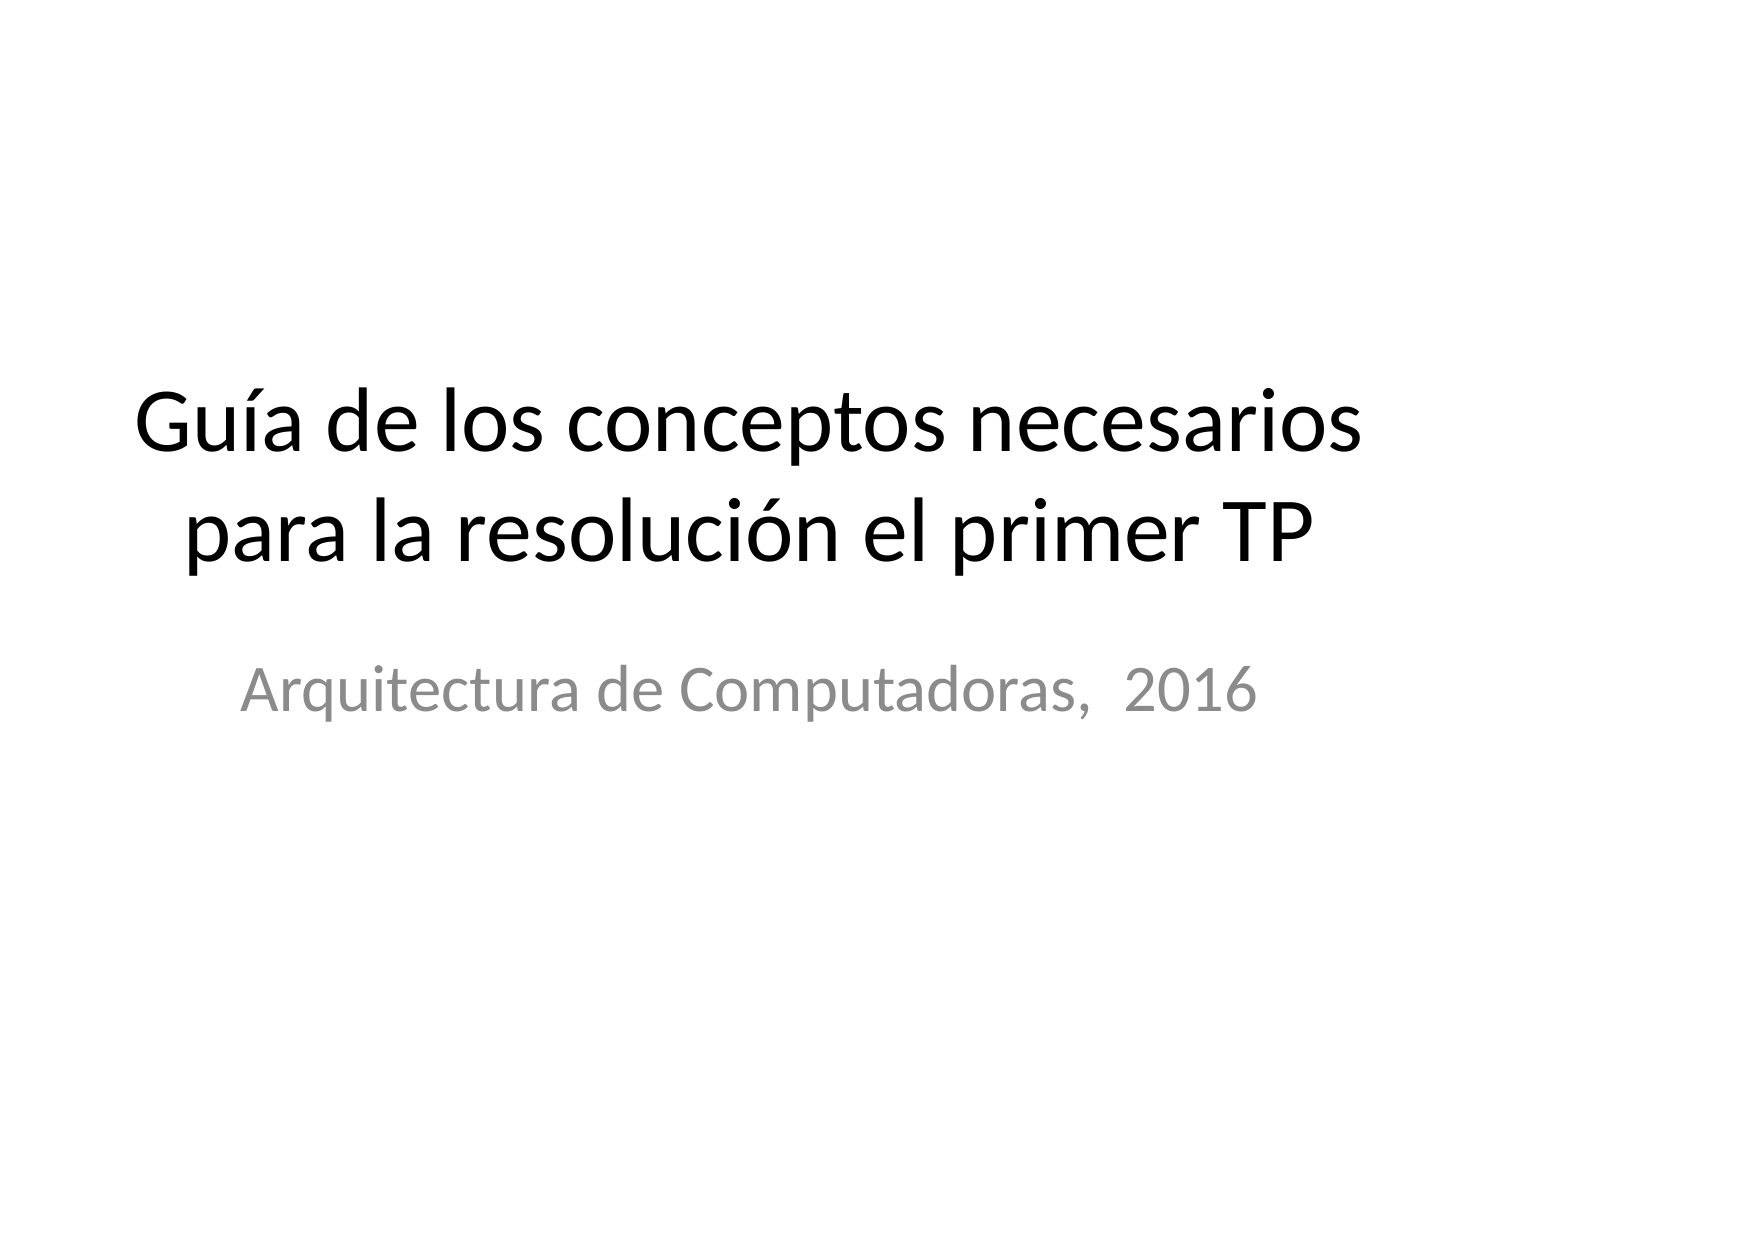

# Guía de los conceptos necesarios para la resolución el primer TP
Arquitectura de Computadoras,  2016